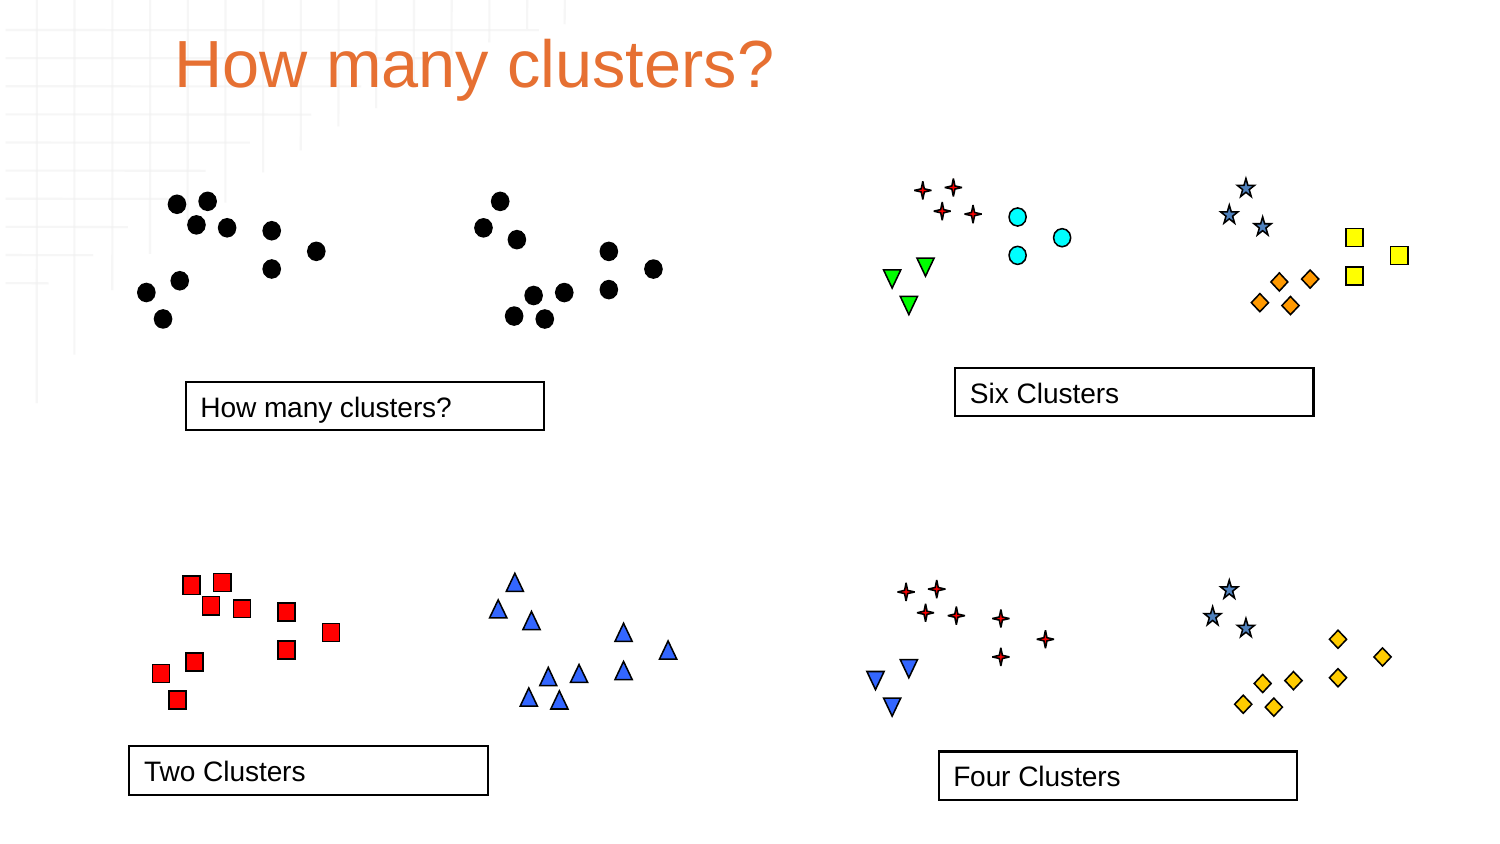

# How many clusters?

Six Clusters

How many clusters?

Two Clusters

Four Clusters